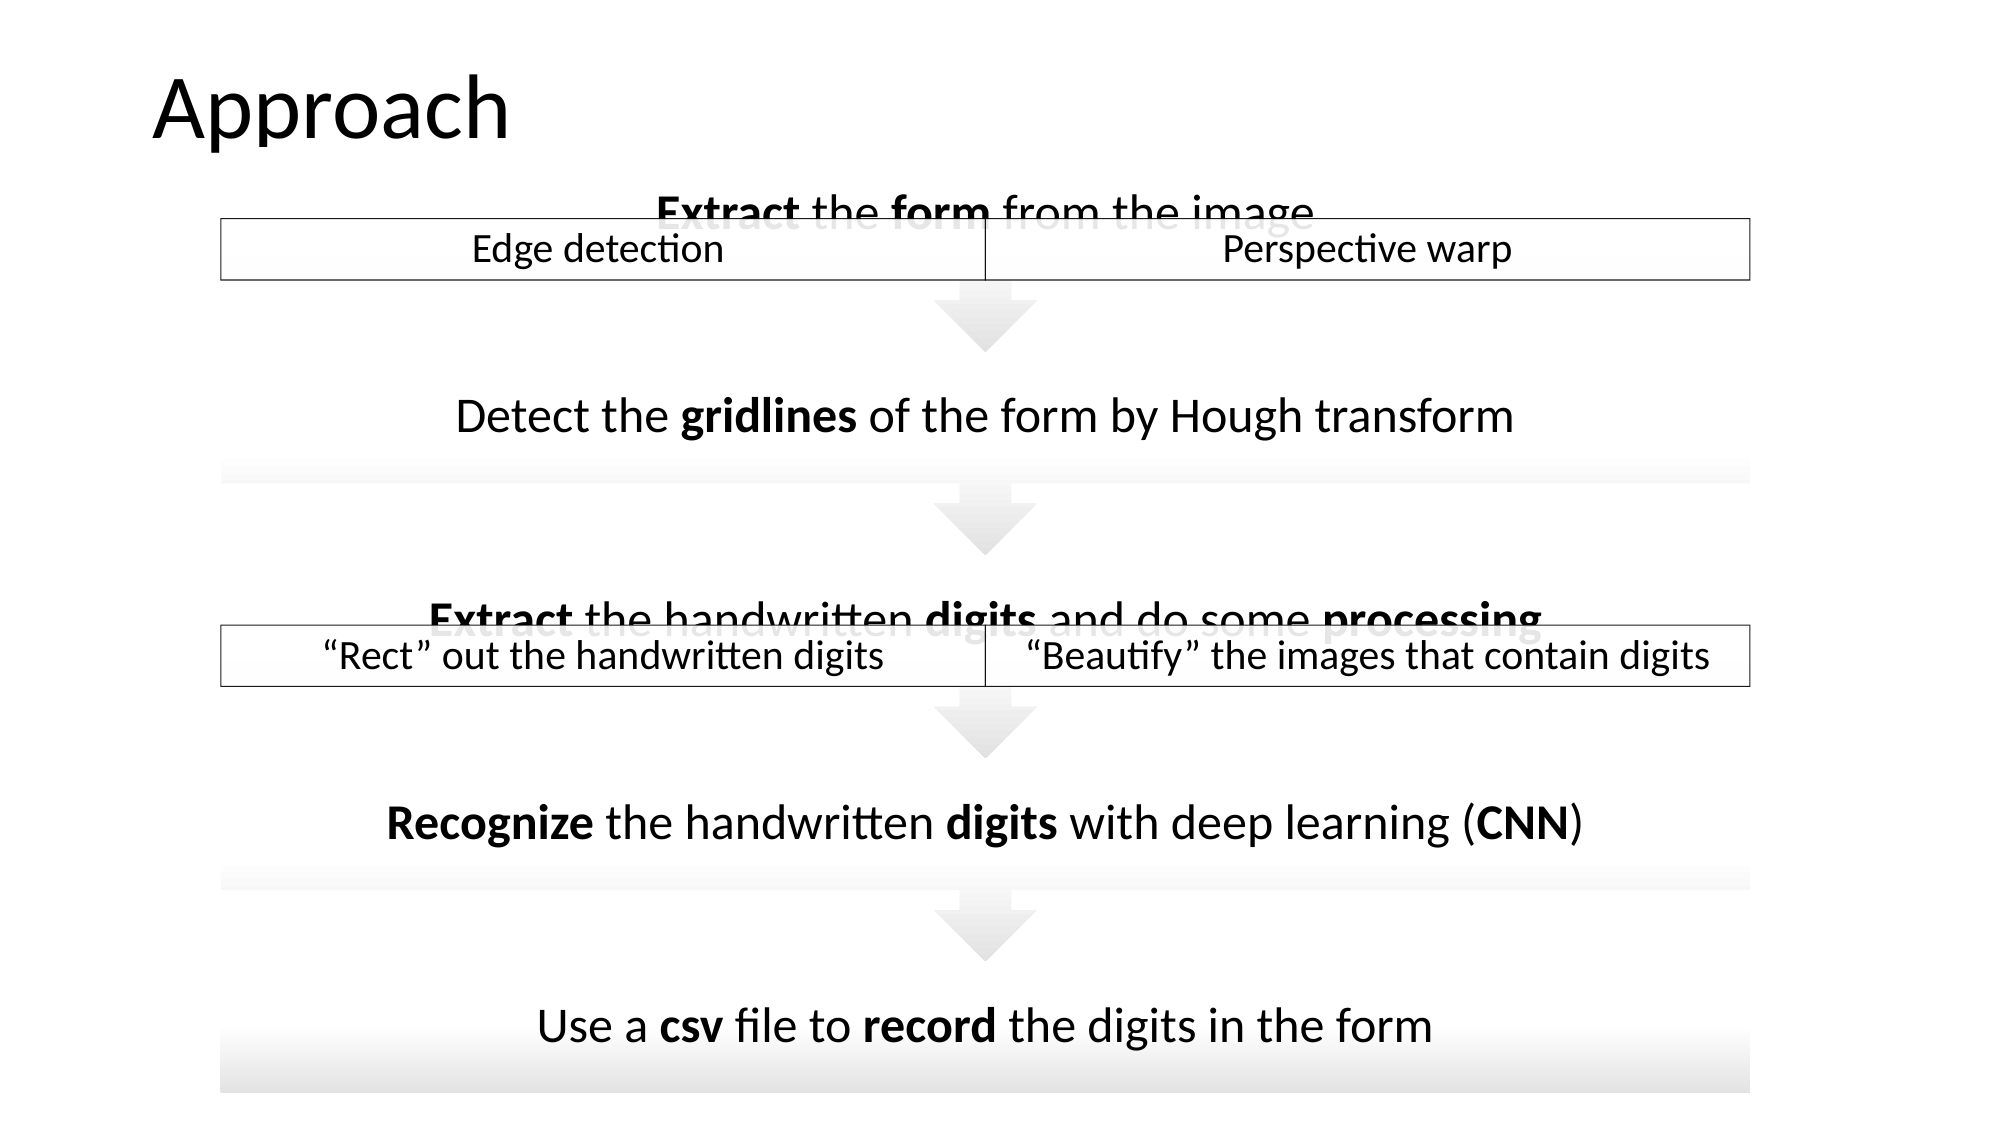

# Approach
Use a csv file to record the digits in the form
Recognize the handwritten digits with deep learning (CNN)
Extract the handwritten digits and do some processing
“Rect” out the handwritten digits
“Beautify” the images that contain digits
Detect the gridlines of the form by Hough transform
Extract the form from the image
Edge detection
Perspective warp